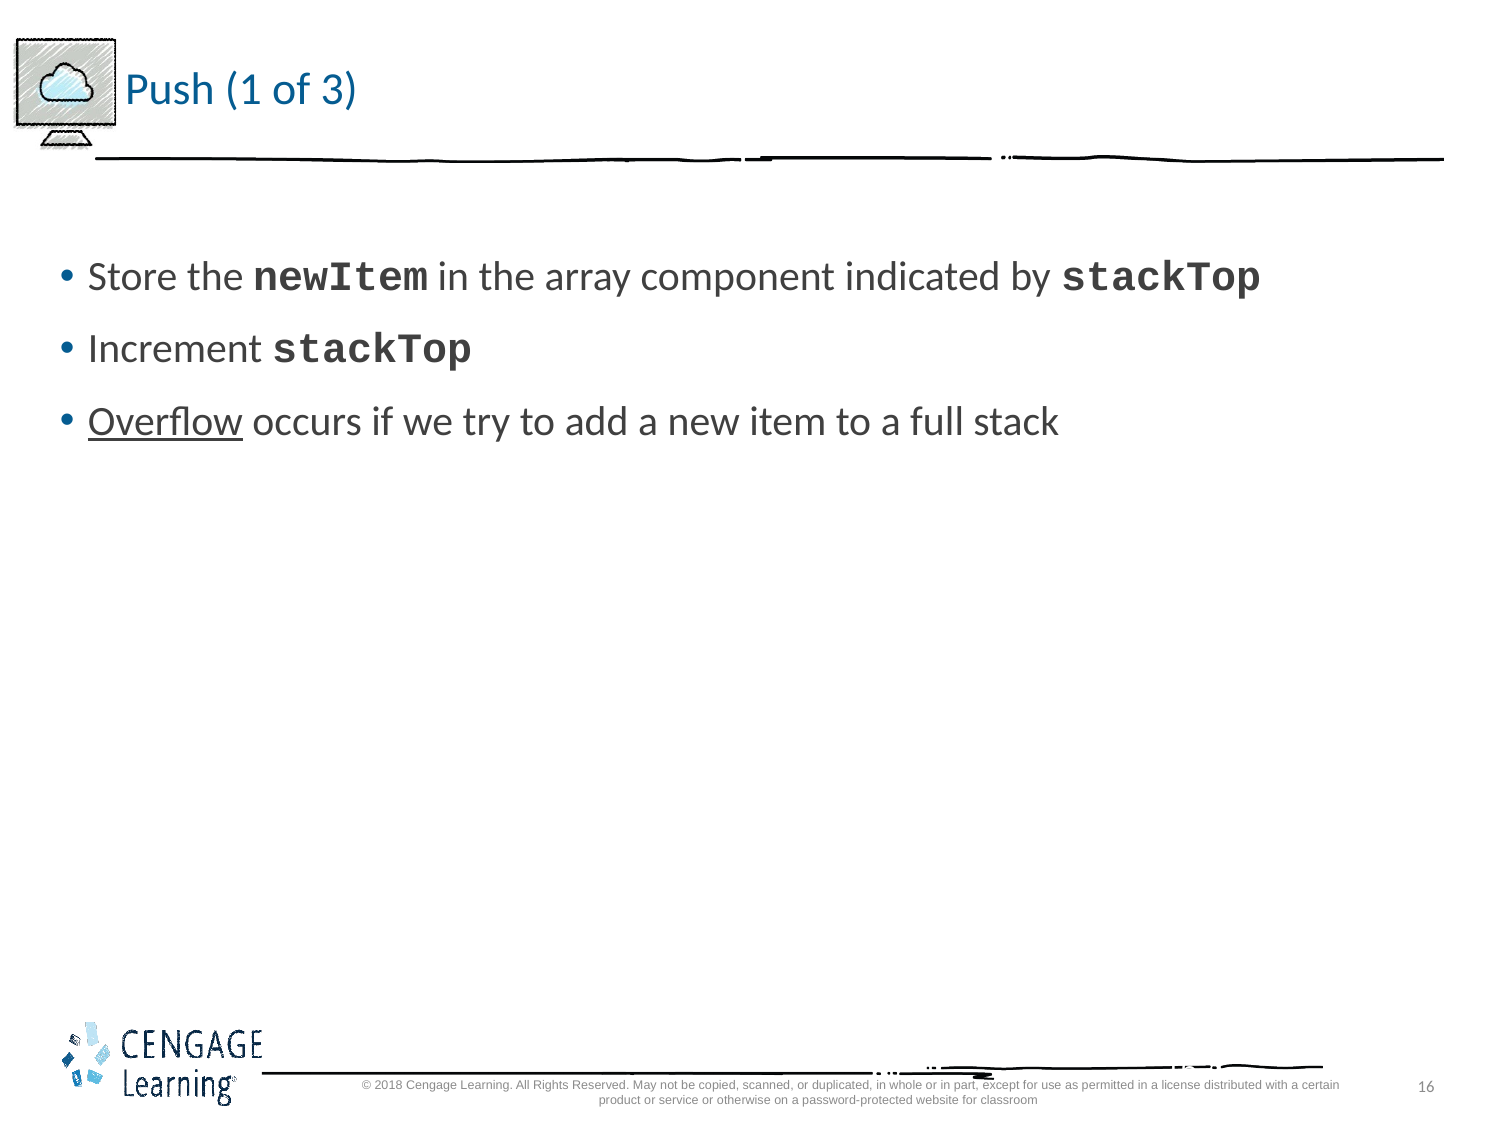

# Push (1 of 3)
Store the newItem in the array component indicated by stackTop
Increment stackTop
Overflow occurs if we try to add a new item to a full stack
16
C++ Progra© 2018 Cengage Learning. All Rights Reserved. May not be copied, scanned, or duplicated, in whole or in part, except for use as permitted in a license distributed with a certain product or service or otherwise on a password-protected website for classroom
mming: From Problem Analysis to Program Design, Seventh Edition